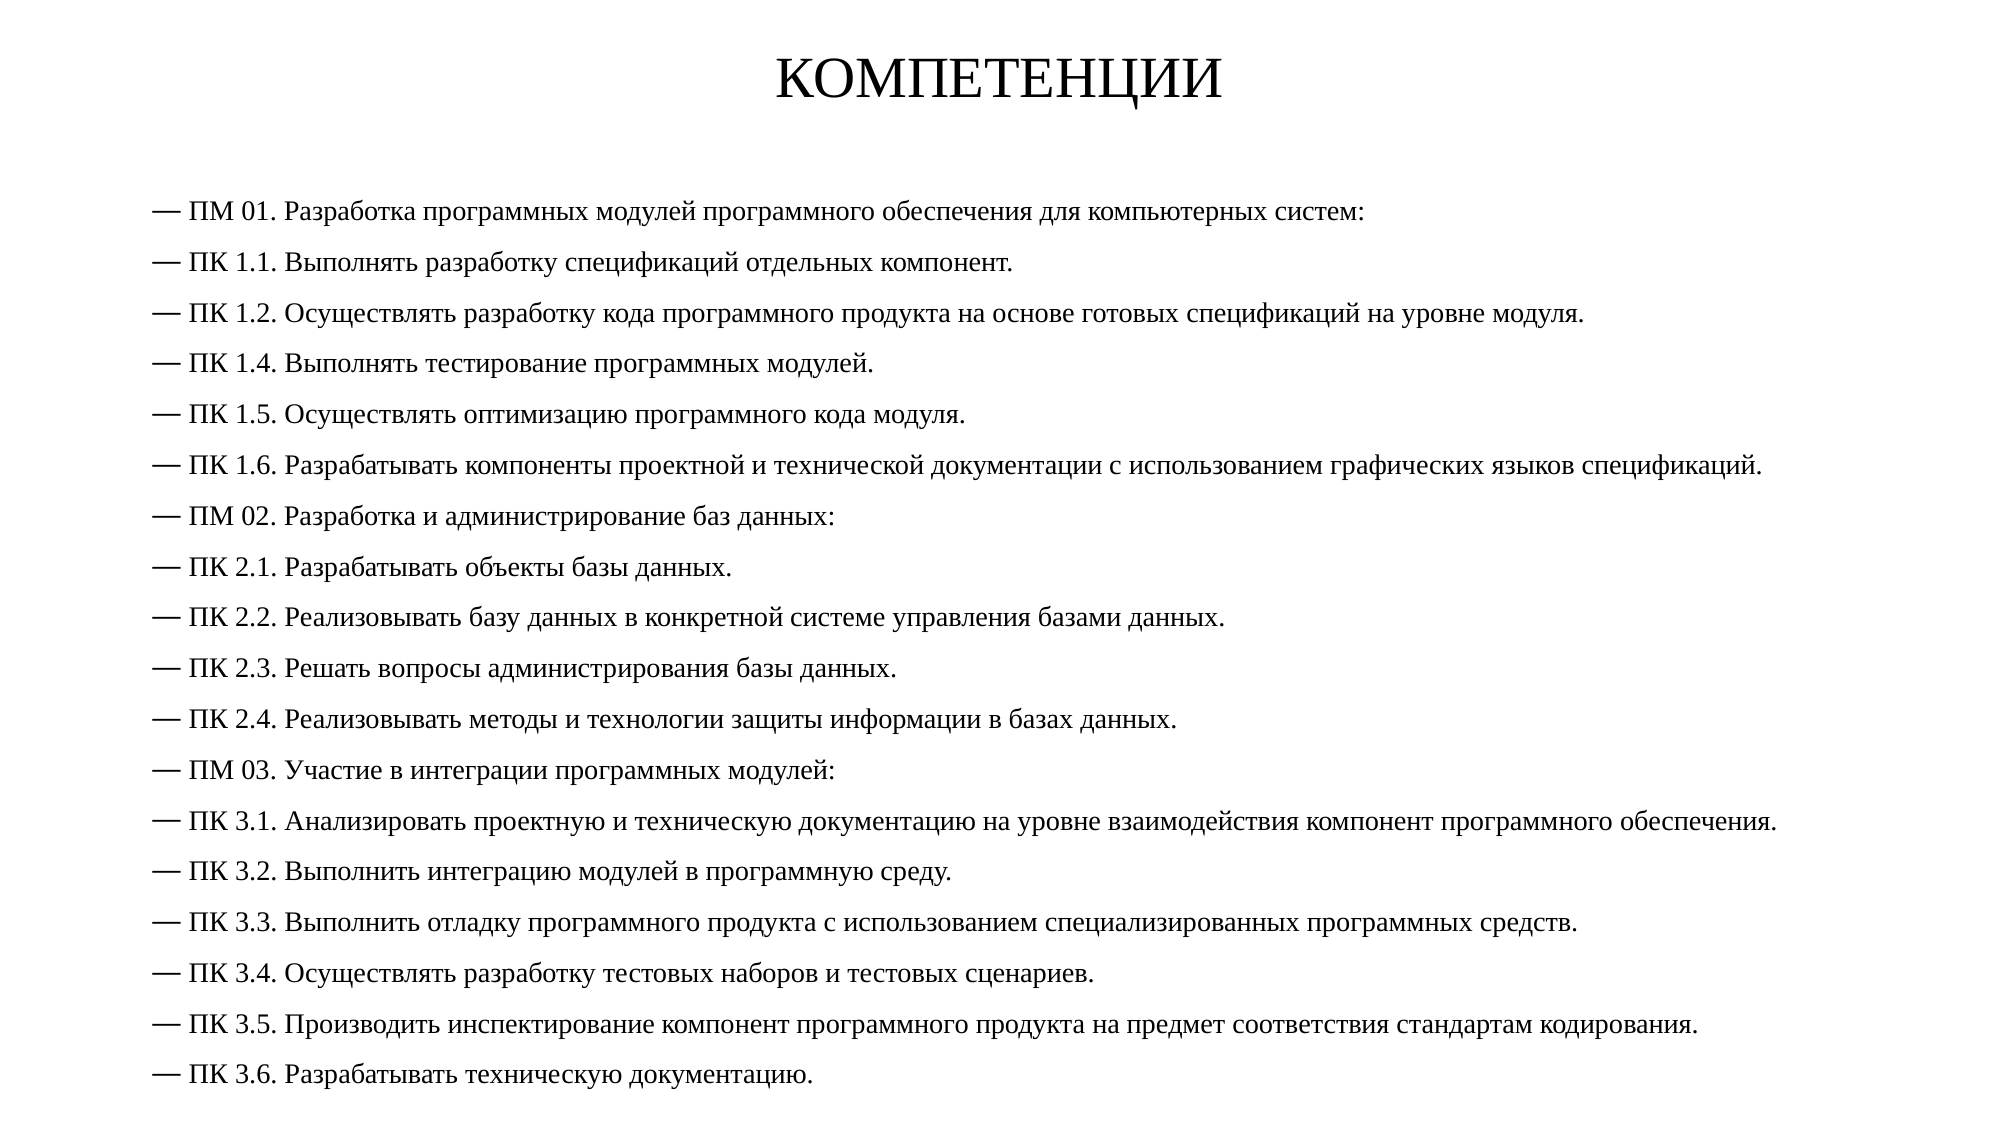

КОМПЕТЕНЦИИ
ПМ 01. Разработка программных модулей программного обеспечения для компьютерных систем:
ПК 1.1. Выполнять разработку спецификаций отдельных компонент.
ПК 1.2. Осуществлять разработку кода программного продукта на основе готовых спецификаций на уровне модуля.
ПК 1.4. Выполнять тестирование программных модулей.
ПК 1.5. Осуществлять оптимизацию программного кода модуля.
ПК 1.6. Разрабатывать компоненты проектной и технической документации с использованием графических языков спецификаций.
ПМ 02. Разработка и администрирование баз данных:
ПК 2.1. Разрабатывать объекты базы данных.
ПК 2.2. Реализовывать базу данных в конкретной системе управления базами данных.
ПК 2.3. Решать вопросы администрирования базы данных.
ПК 2.4. Реализовывать методы и технологии защиты информации в базах данных.
ПМ 03. Участие в интеграции программных модулей:
ПК 3.1. Анализировать проектную и техническую документацию на уровне взаимодействия компонент программного обеспечения.
ПК 3.2. Выполнить интеграцию модулей в программную среду.
ПК 3.3. Выполнить отладку программного продукта с использованием специализированных программных средств.
ПК 3.4. Осуществлять разработку тестовых наборов и тестовых сценариев.
ПК 3.5. Производить инспектирование компонент программного продукта на предмет соответствия стандартам кодирования.
ПК 3.6. Разрабатывать техническую документацию.